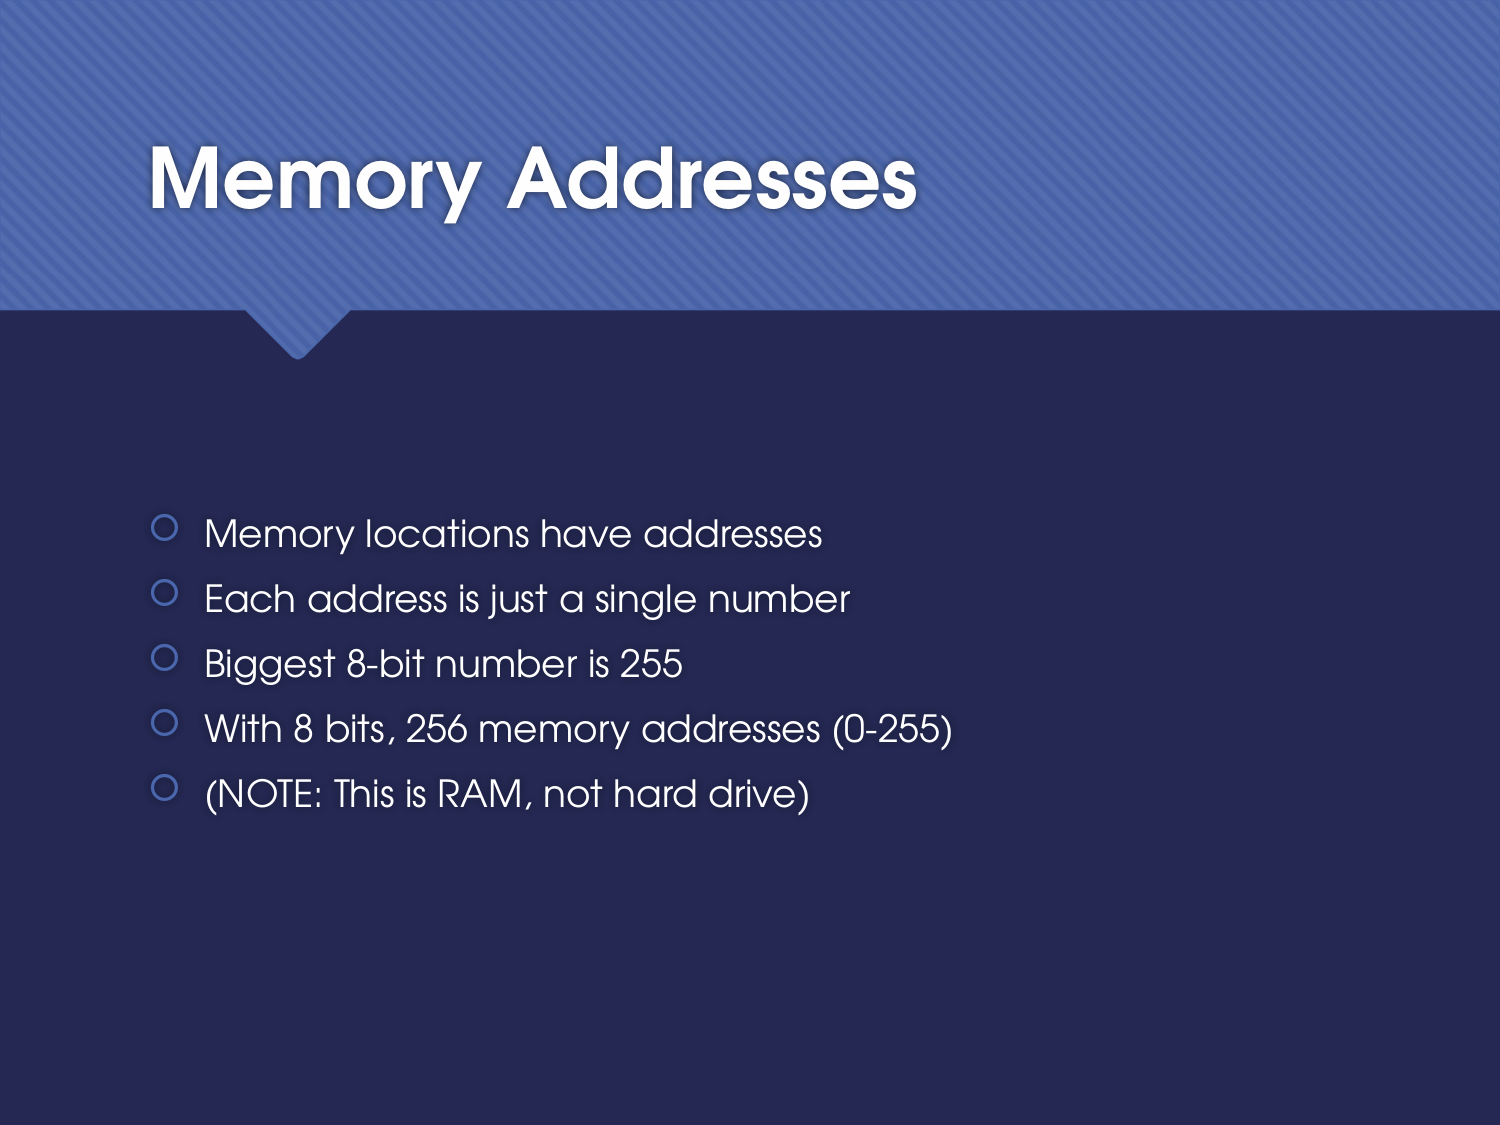

# Memory Addresses
Memory locations have addresses
Each address is just a single number
Biggest 8-bit number is 255
With 8 bits, 256 memory addresses (0-255)
(NOTE: This is RAM, not hard drive)